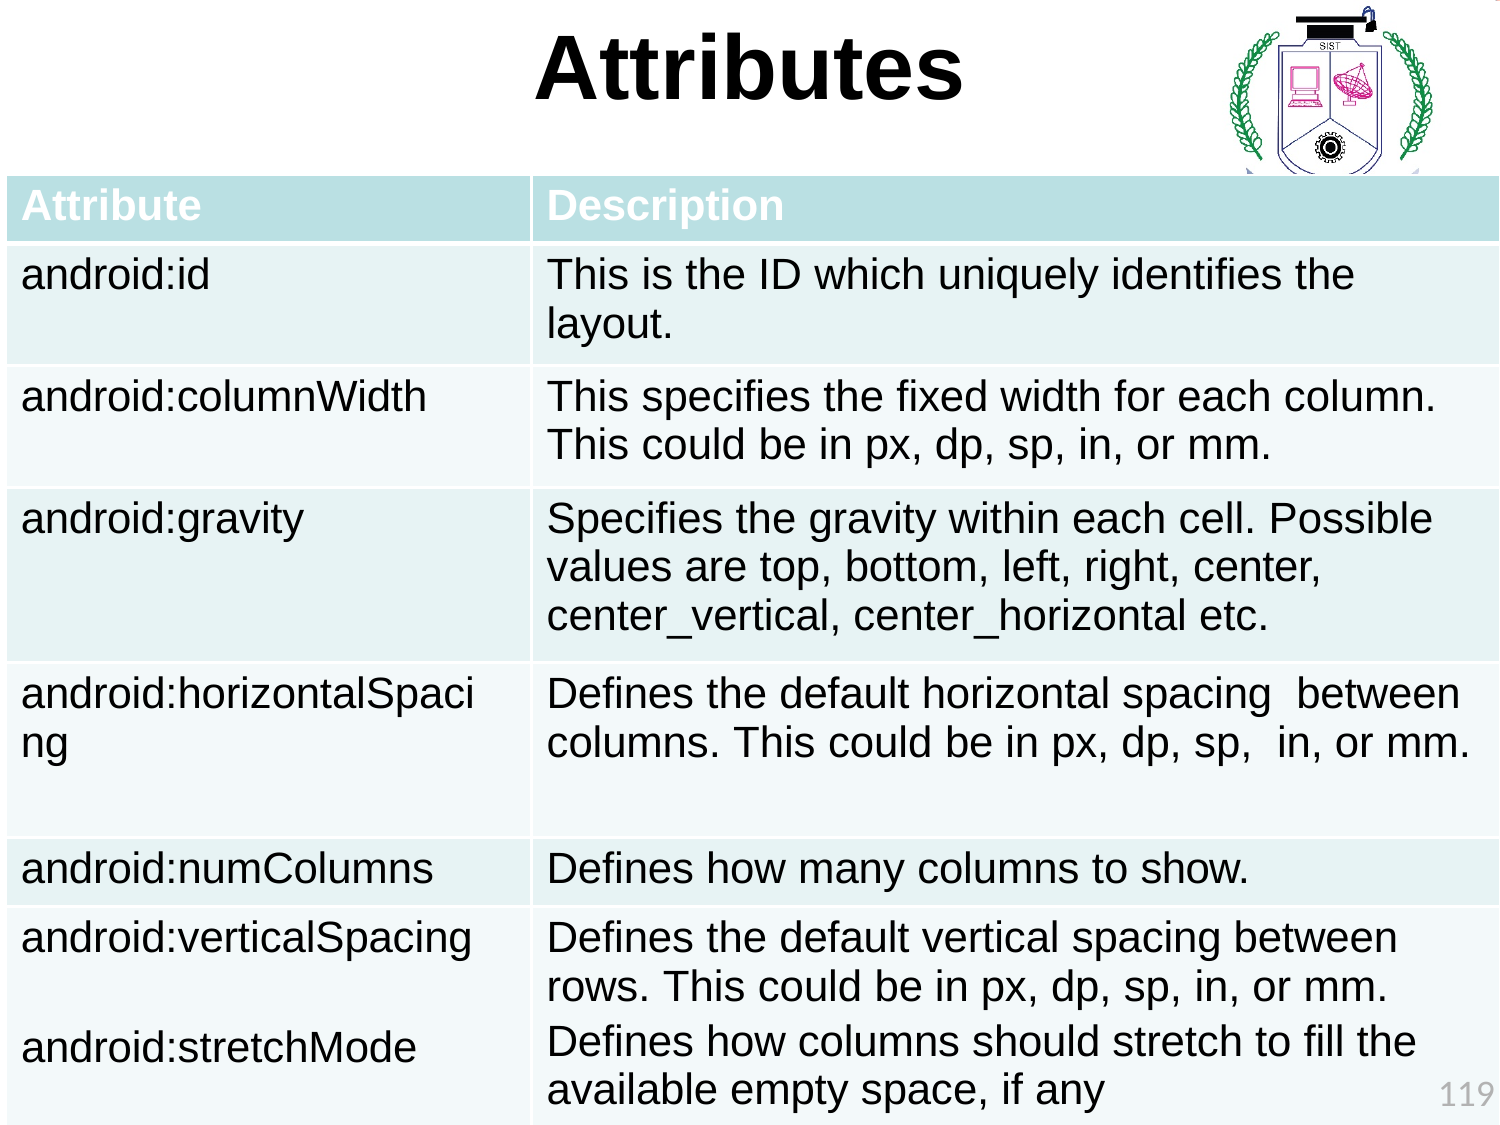

# Attributes
| Attribute | Description |
| --- | --- |
| android:id | This is the ID which uniquely identifies the layout. |
| android:columnWidth | This specifies the fixed width for each column. This could be in px, dp, sp, in, or mm. |
| android:gravity | Specifies the gravity within each cell. Possible values are top, bottom, left, right, center, center\_vertical, center\_horizontal etc. |
| android:horizontalSpaci ng | Defines the default horizontal spacing between columns. This could be in px, dp, sp, in, or mm. |
| android:numColumns | Defines how many columns to show. |
| android:verticalSpacing android:stretchMode | Defines the default vertical spacing between rows. This could be in px, dp, sp, in, or mm. Defines how columns should stretch to fill the available empty space, if any |
119